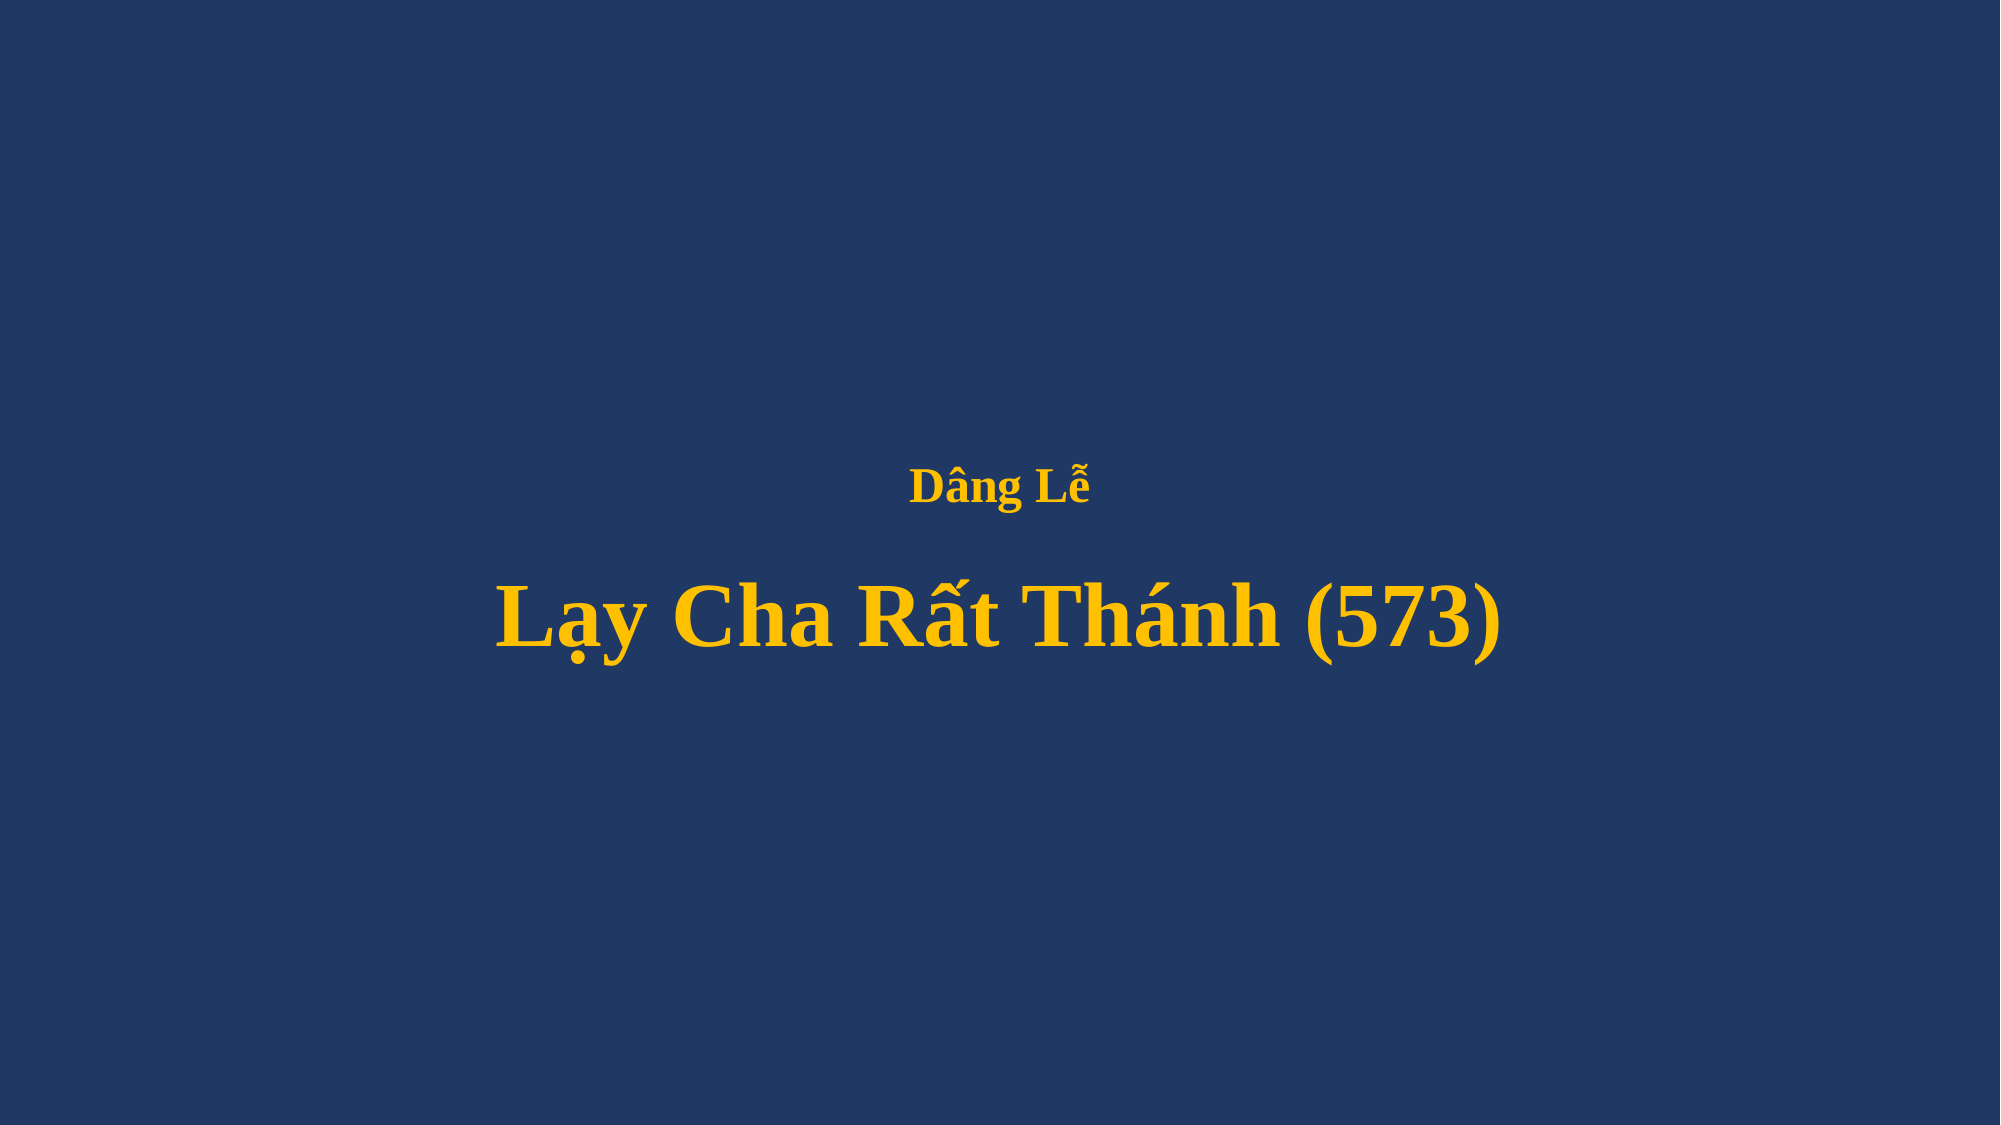

# Dâng Lễ Lạy Cha Rất Thánh (573)